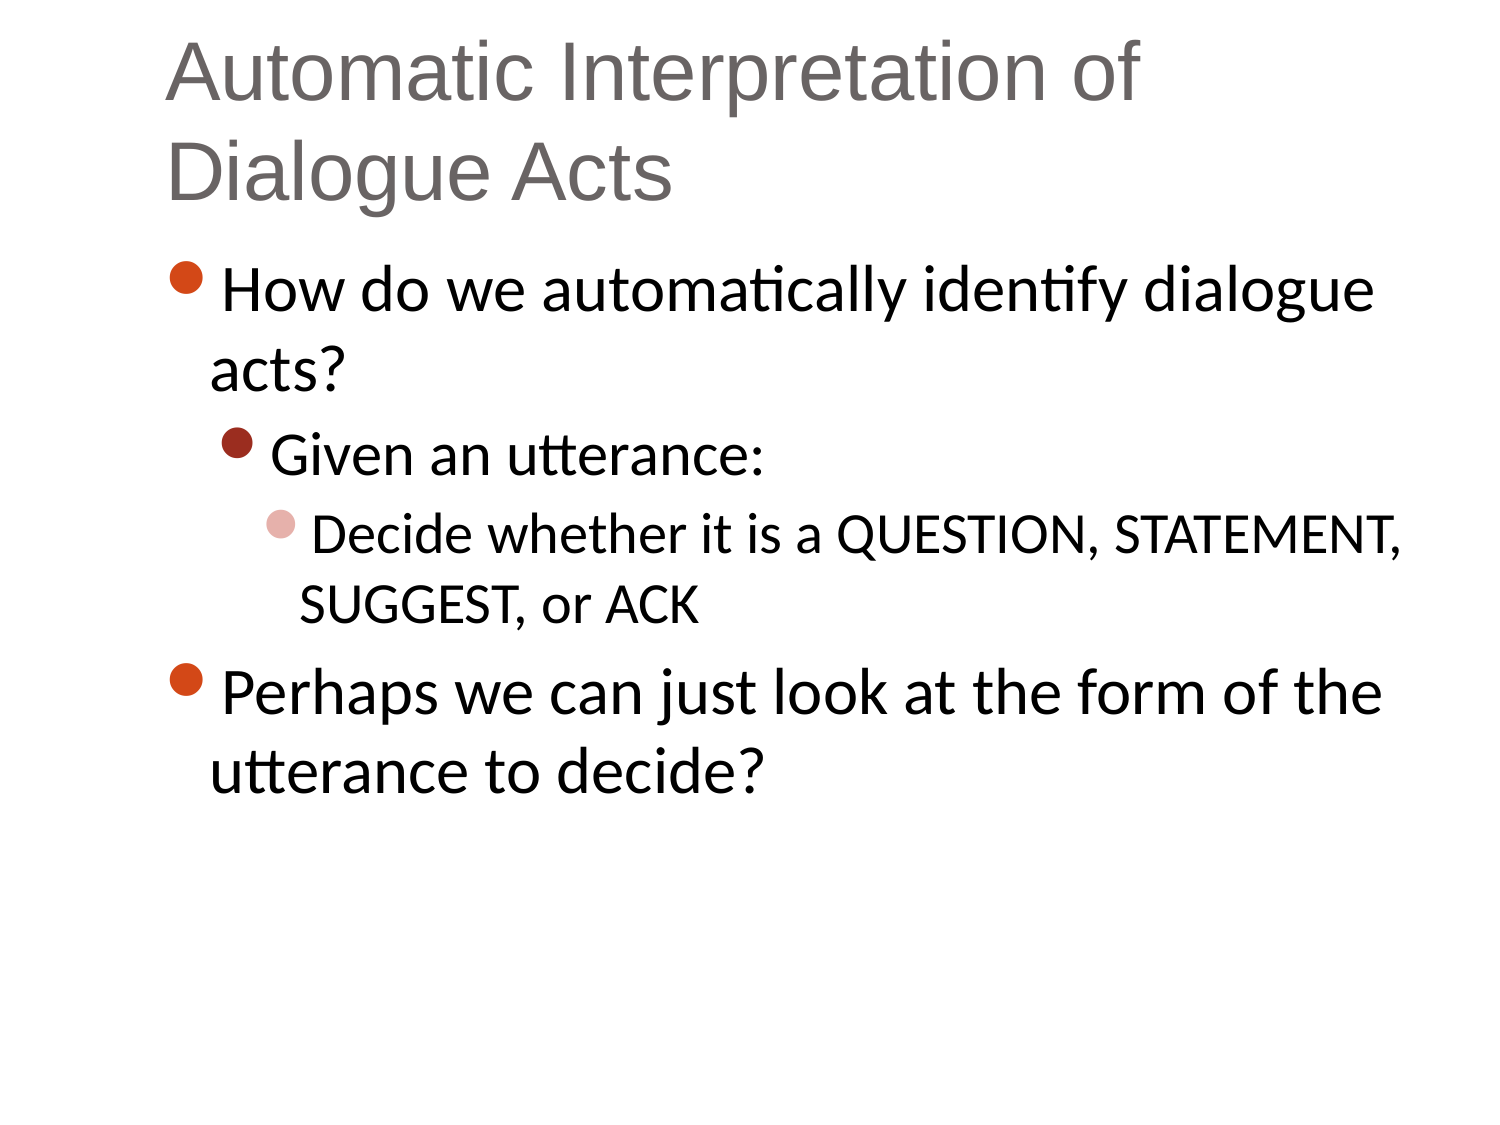

# Automatic Interpretation of Dialogue Acts
How do we automatically identify dialogue acts?
Given an utterance:
Decide whether it is a QUESTION, STATEMENT, SUGGEST, or ACK
Perhaps we can just look at the form of the utterance to decide?